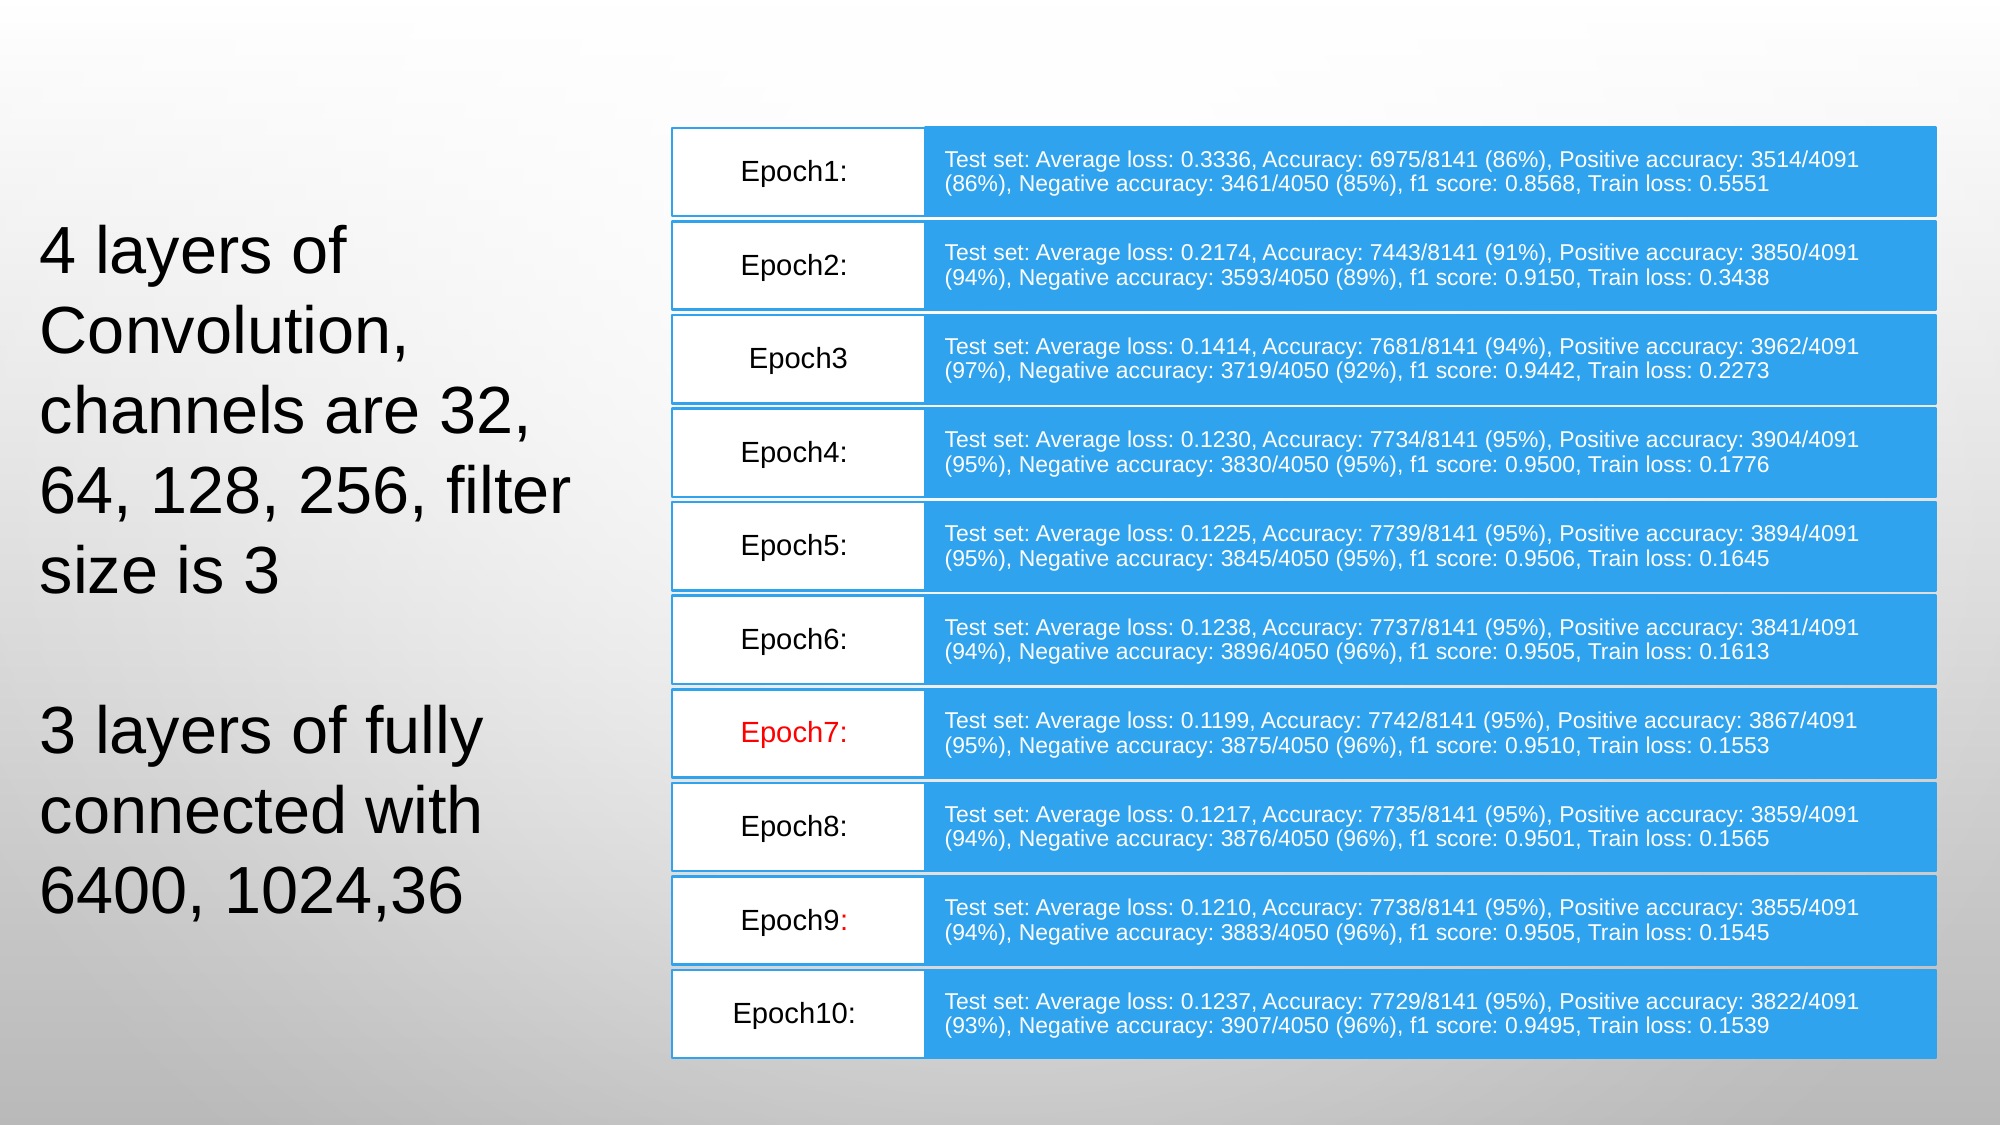

Test set: Average loss: 0.3336, Accuracy: 6975/8141 (86%), Positive accuracy: 3514/4091 (86%), Negative accuracy: 3461/4050 (85%), f1 score: 0.8568, Train loss: 0.5551
Epoch1:
Test set: Average loss: 0.2174, Accuracy: 7443/8141 (91%), Positive accuracy: 3850/4091 (94%), Negative accuracy: 3593/4050 (89%), f1 score: 0.9150, Train loss: 0.3438
Epoch2:
Test set: Average loss: 0.1414, Accuracy: 7681/8141 (94%), Positive accuracy: 3962/4091 (97%), Negative accuracy: 3719/4050 (92%), f1 score: 0.9442, Train loss: 0.2273
Epoch3
Test set: Average loss: 0.1230, Accuracy: 7734/8141 (95%), Positive accuracy: 3904/4091 (95%), Negative accuracy: 3830/4050 (95%), f1 score: 0.9500, Train loss: 0.1776
Epoch4:
Test set: Average loss: 0.1225, Accuracy: 7739/8141 (95%), Positive accuracy: 3894/4091 (95%), Negative accuracy: 3845/4050 (95%), f1 score: 0.9506, Train loss: 0.1645
Epoch5:
Test set: Average loss: 0.1238, Accuracy: 7737/8141 (95%), Positive accuracy: 3841/4091 (94%), Negative accuracy: 3896/4050 (96%), f1 score: 0.9505, Train loss: 0.1613
Epoch6:
Test set: Average loss: 0.1199, Accuracy: 7742/8141 (95%), Positive accuracy: 3867/4091 (95%), Negative accuracy: 3875/4050 (96%), f1 score: 0.9510, Train loss: 0.1553
Epoch7:
Test set: Average loss: 0.1217, Accuracy: 7735/8141 (95%), Positive accuracy: 3859/4091 (94%), Negative accuracy: 3876/4050 (96%), f1 score: 0.9501, Train loss: 0.1565
Epoch8:
Test set: Average loss: 0.1210, Accuracy: 7738/8141 (95%), Positive accuracy: 3855/4091 (94%), Negative accuracy: 3883/4050 (96%), f1 score: 0.9505, Train loss: 0.1545
Epoch9:
Test set: Average loss: 0.1237, Accuracy: 7729/8141 (95%), Positive accuracy: 3822/4091 (93%), Negative accuracy: 3907/4050 (96%), f1 score: 0.9495, Train loss: 0.1539
Epoch10:
#
4 layers of Convolution,
channels are 32, 64, 128, 256, filter size is 3

3 layers of fully connected with 6400, 1024,36